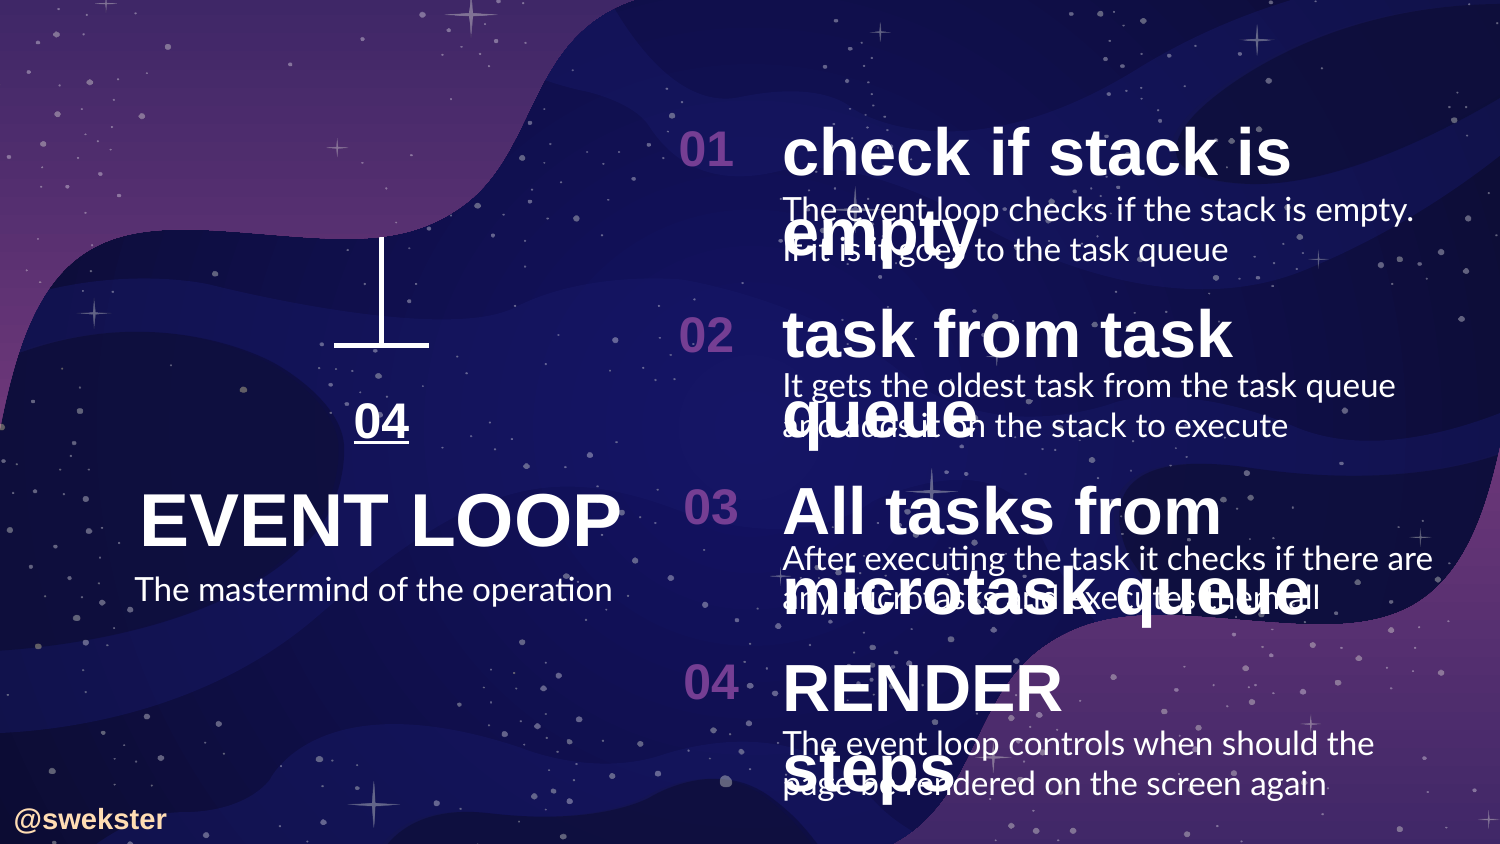

check if stack is empty
01
The event loop checks if the stack is empty. If it is it goes to the task queue
task from task queue
02
It gets the oldest task from the task queue and adds it on the stack to execute
# 04
All tasks from microtask queue
EVENT LOOP
03
After executing the task it checks if there are any microtasks and executes them all

The mastermind of the operation
RENDER steps
04
The event loop controls when should the page be rendered on the screen again
@swekster